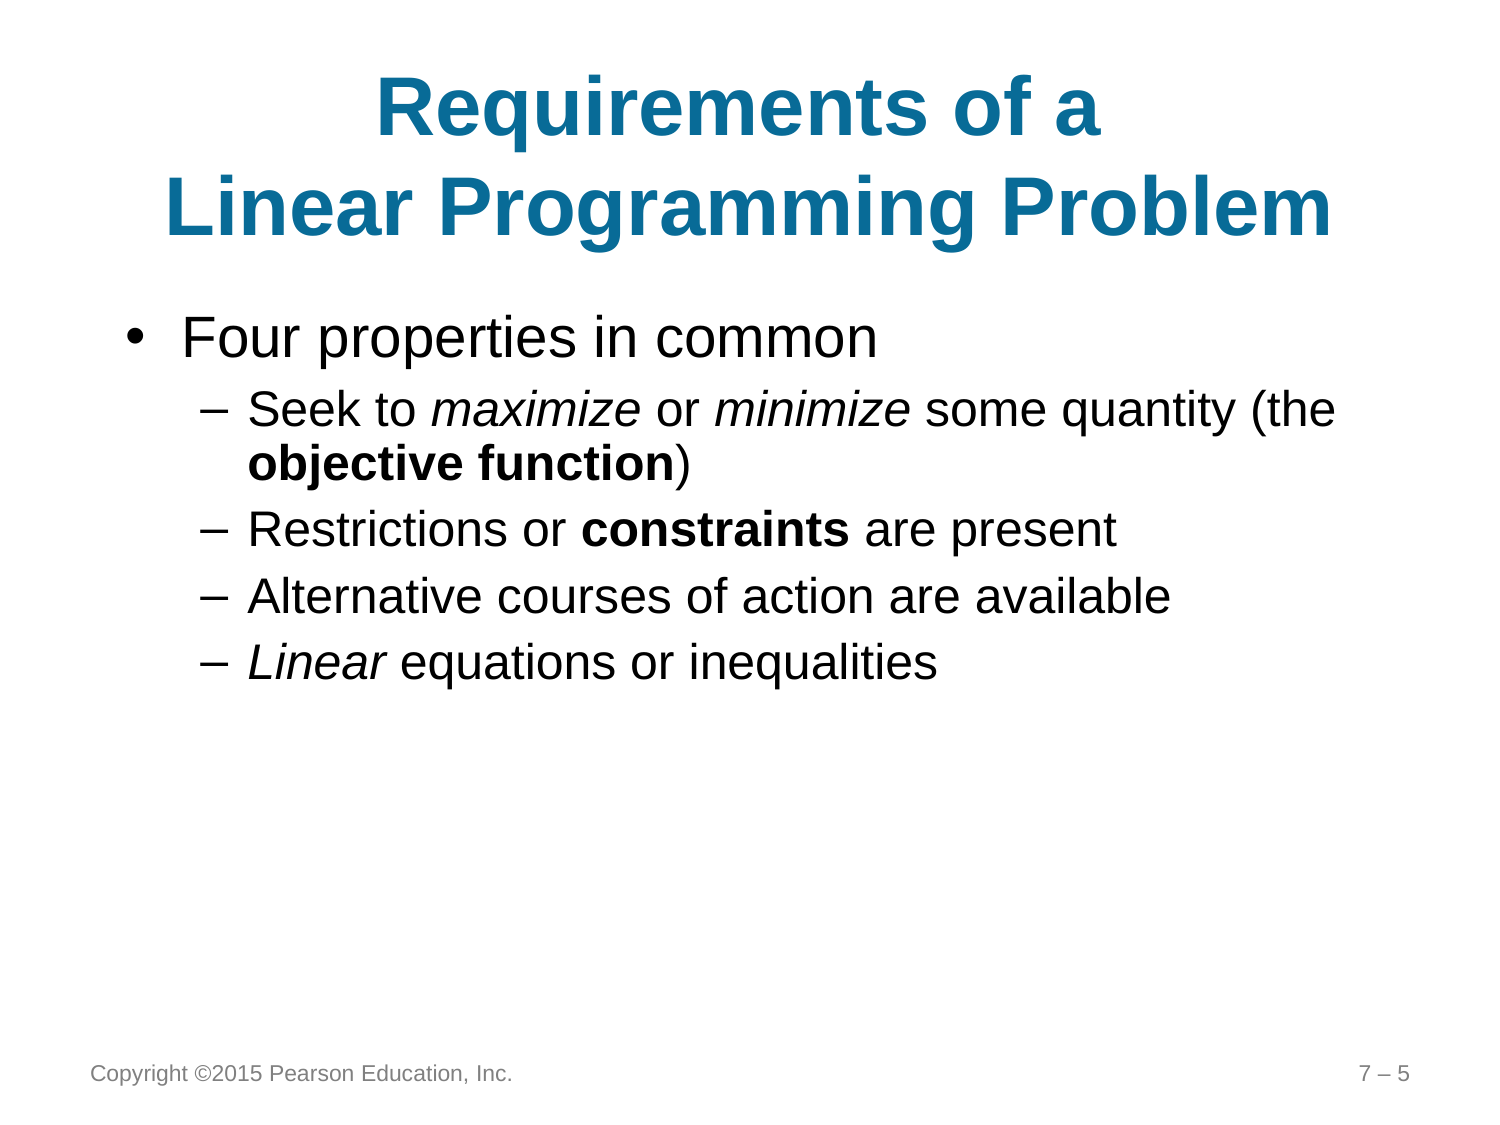

# Requirements of a Linear Programming Problem
Four properties in common
Seek to maximize or minimize some quantity (the objective function)
Restrictions or constraints are present
Alternative courses of action are available
Linear equations or inequalities
Copyright ©2015 Pearson Education, Inc.
7 – 5